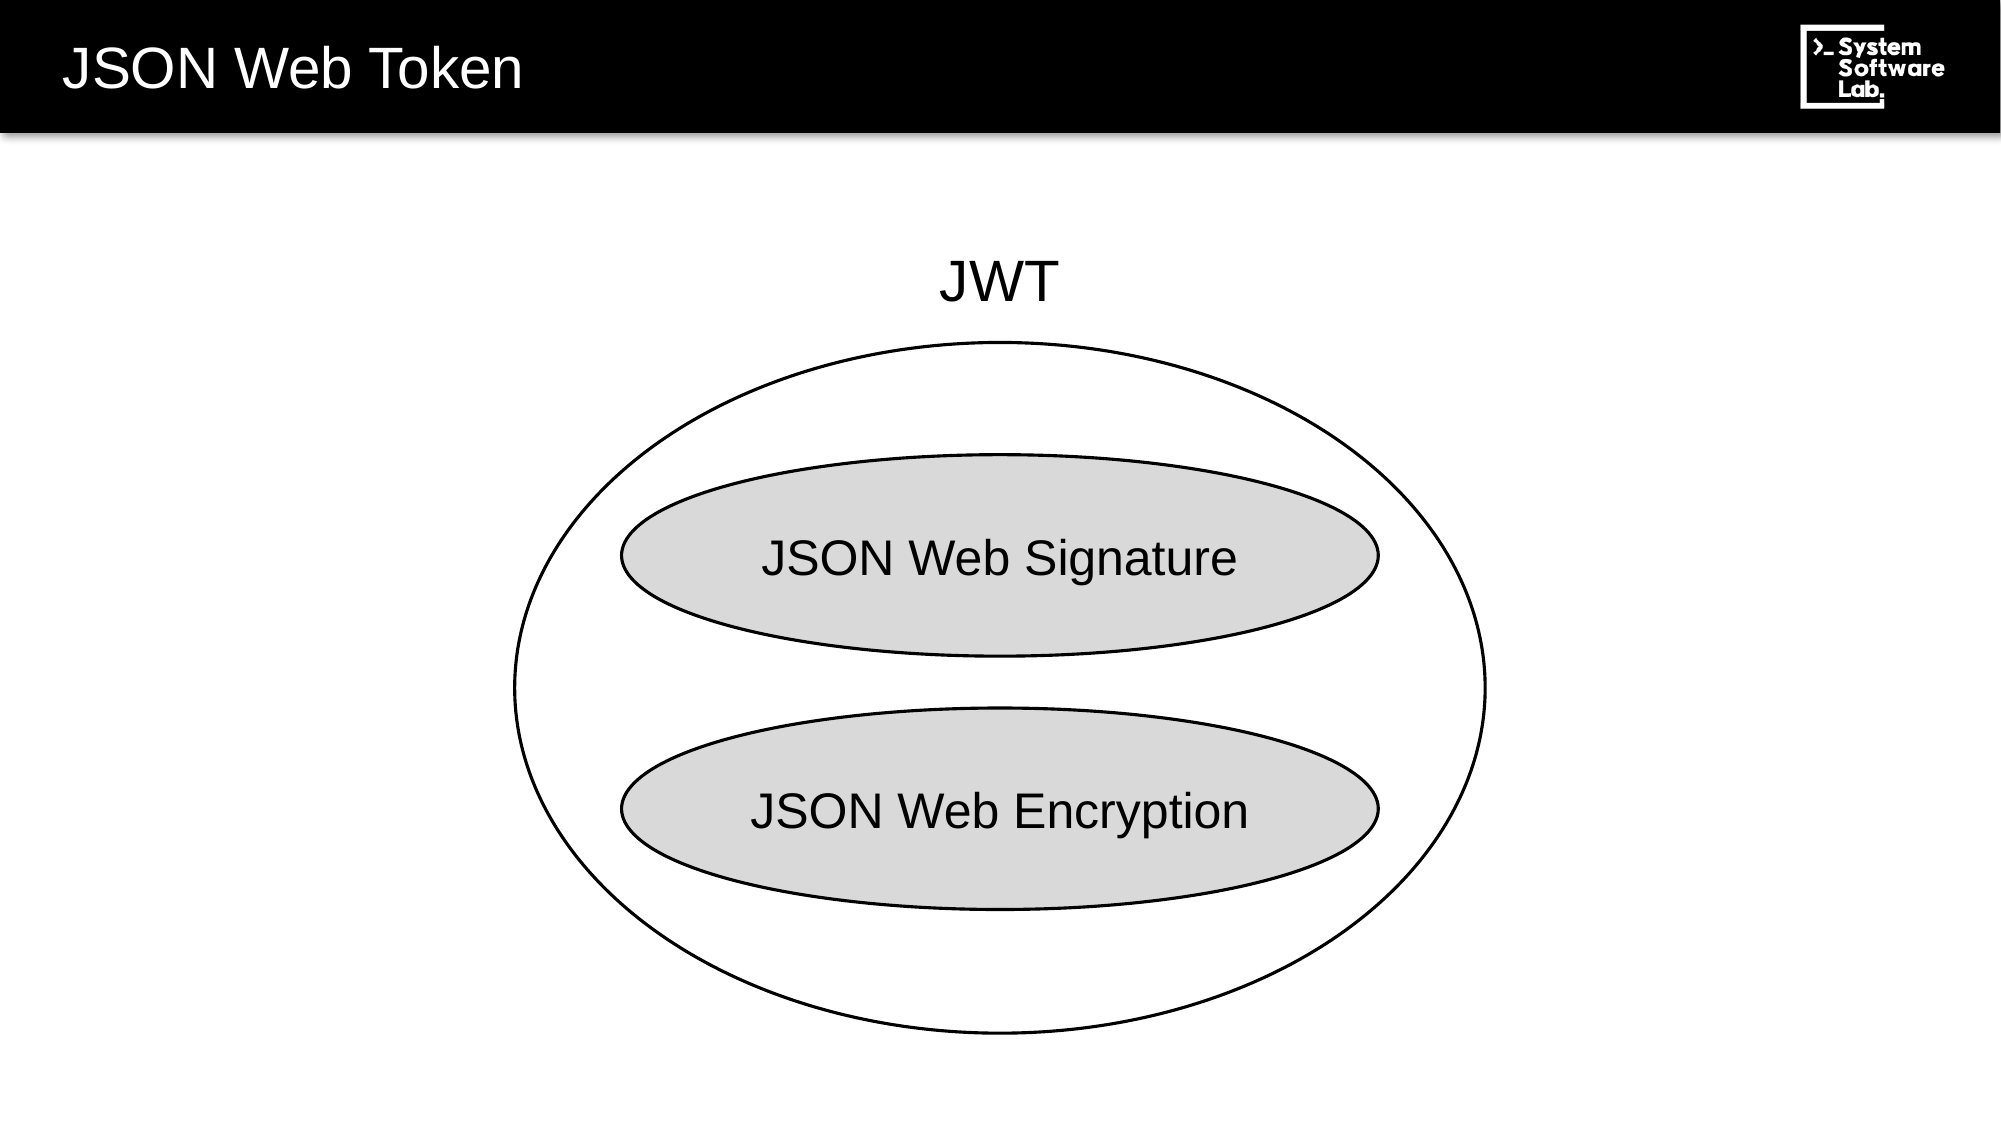

# JSON Web Token
JWT

JSON Web Signature
JSON Web Encryption